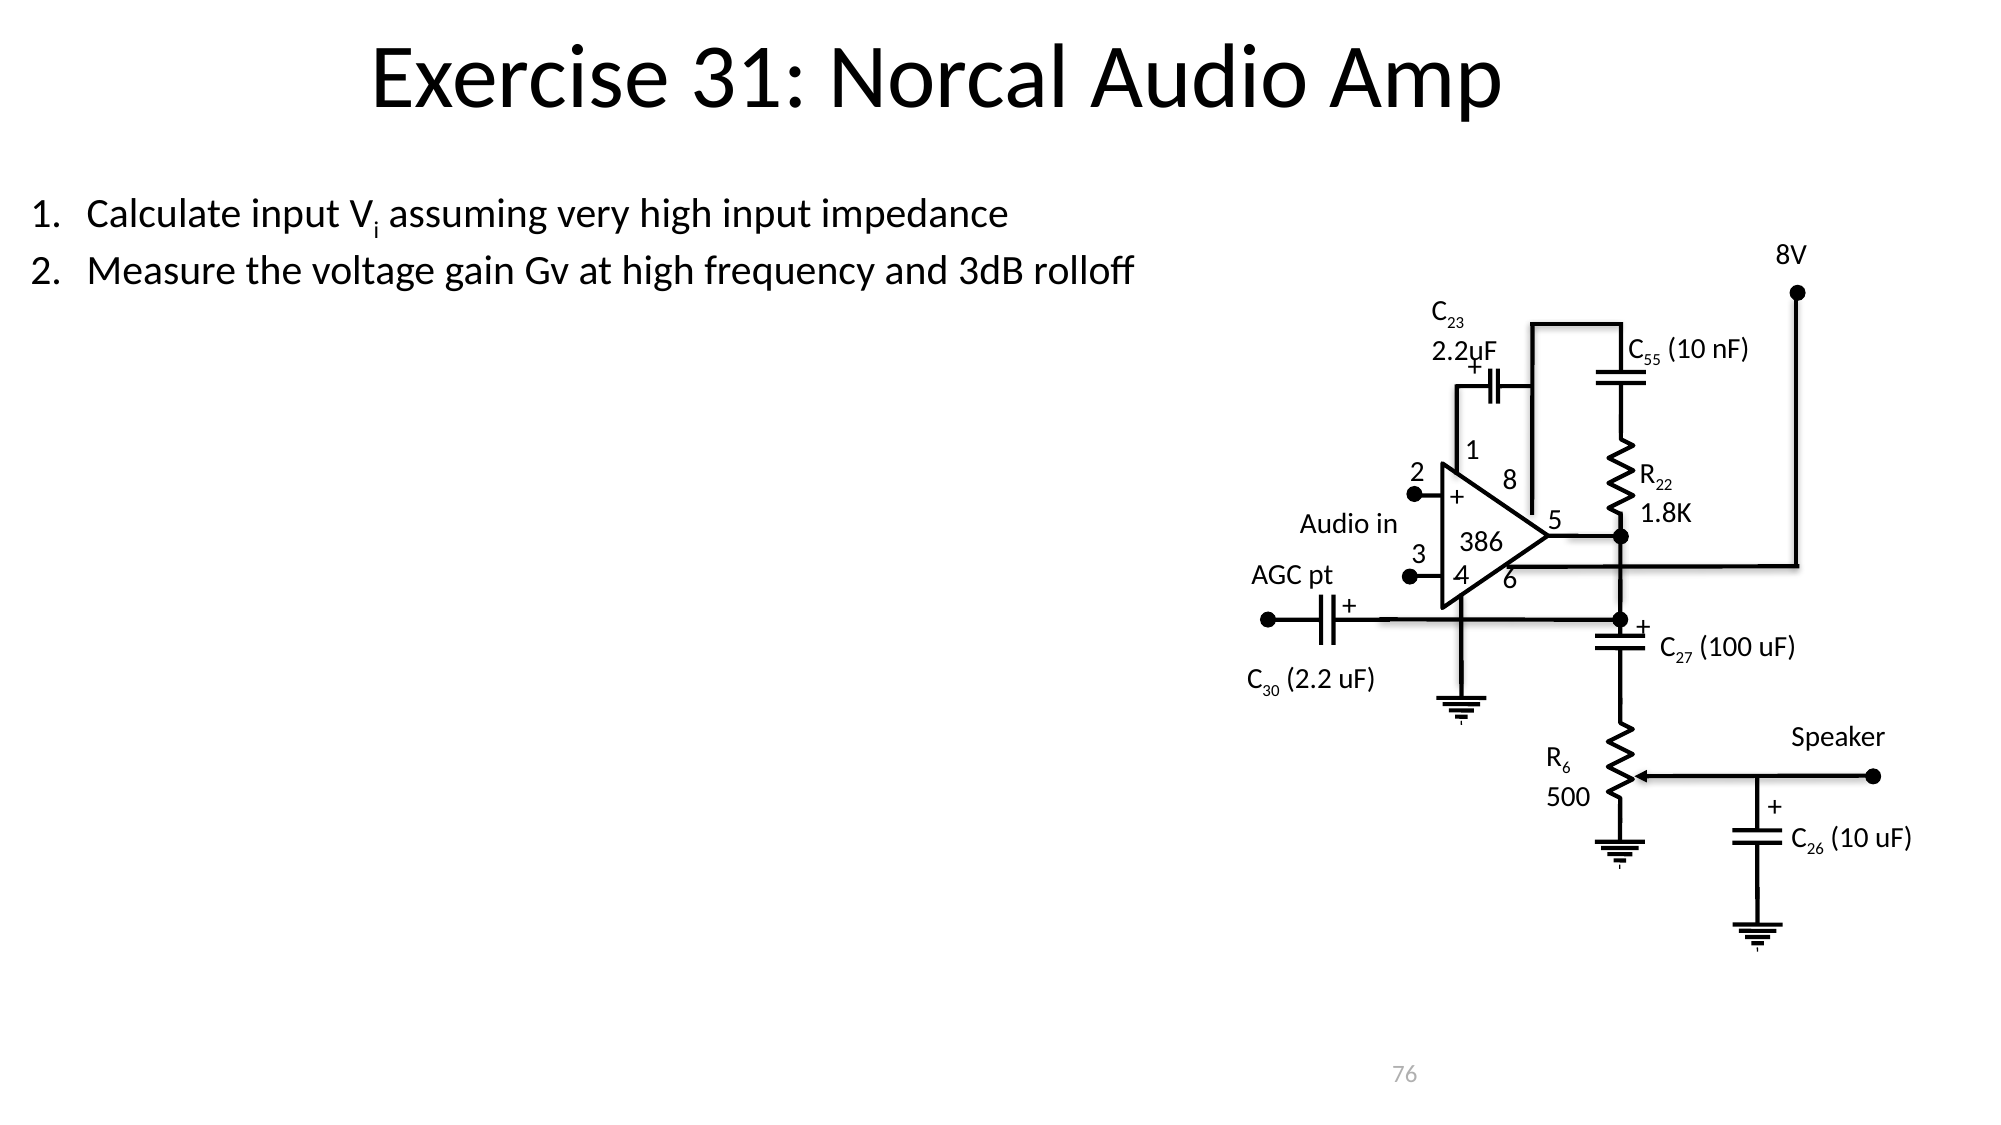

Exercise 31: Norcal Audio Amp
Calculate input Vi assuming very high input impedance
Measure the voltage gain Gv at high frequency and 3dB rolloff
8V
C23
2.2uF

C55 (10 nF)

+

1
2
R22
1.8K
8

+

5
Audio in
386
3

AGC pt
4
-
6

+

+

C27 (100 uF)
C30 (2.2 uF)

Speaker
R6
500

+

C26 (10 uF)

76